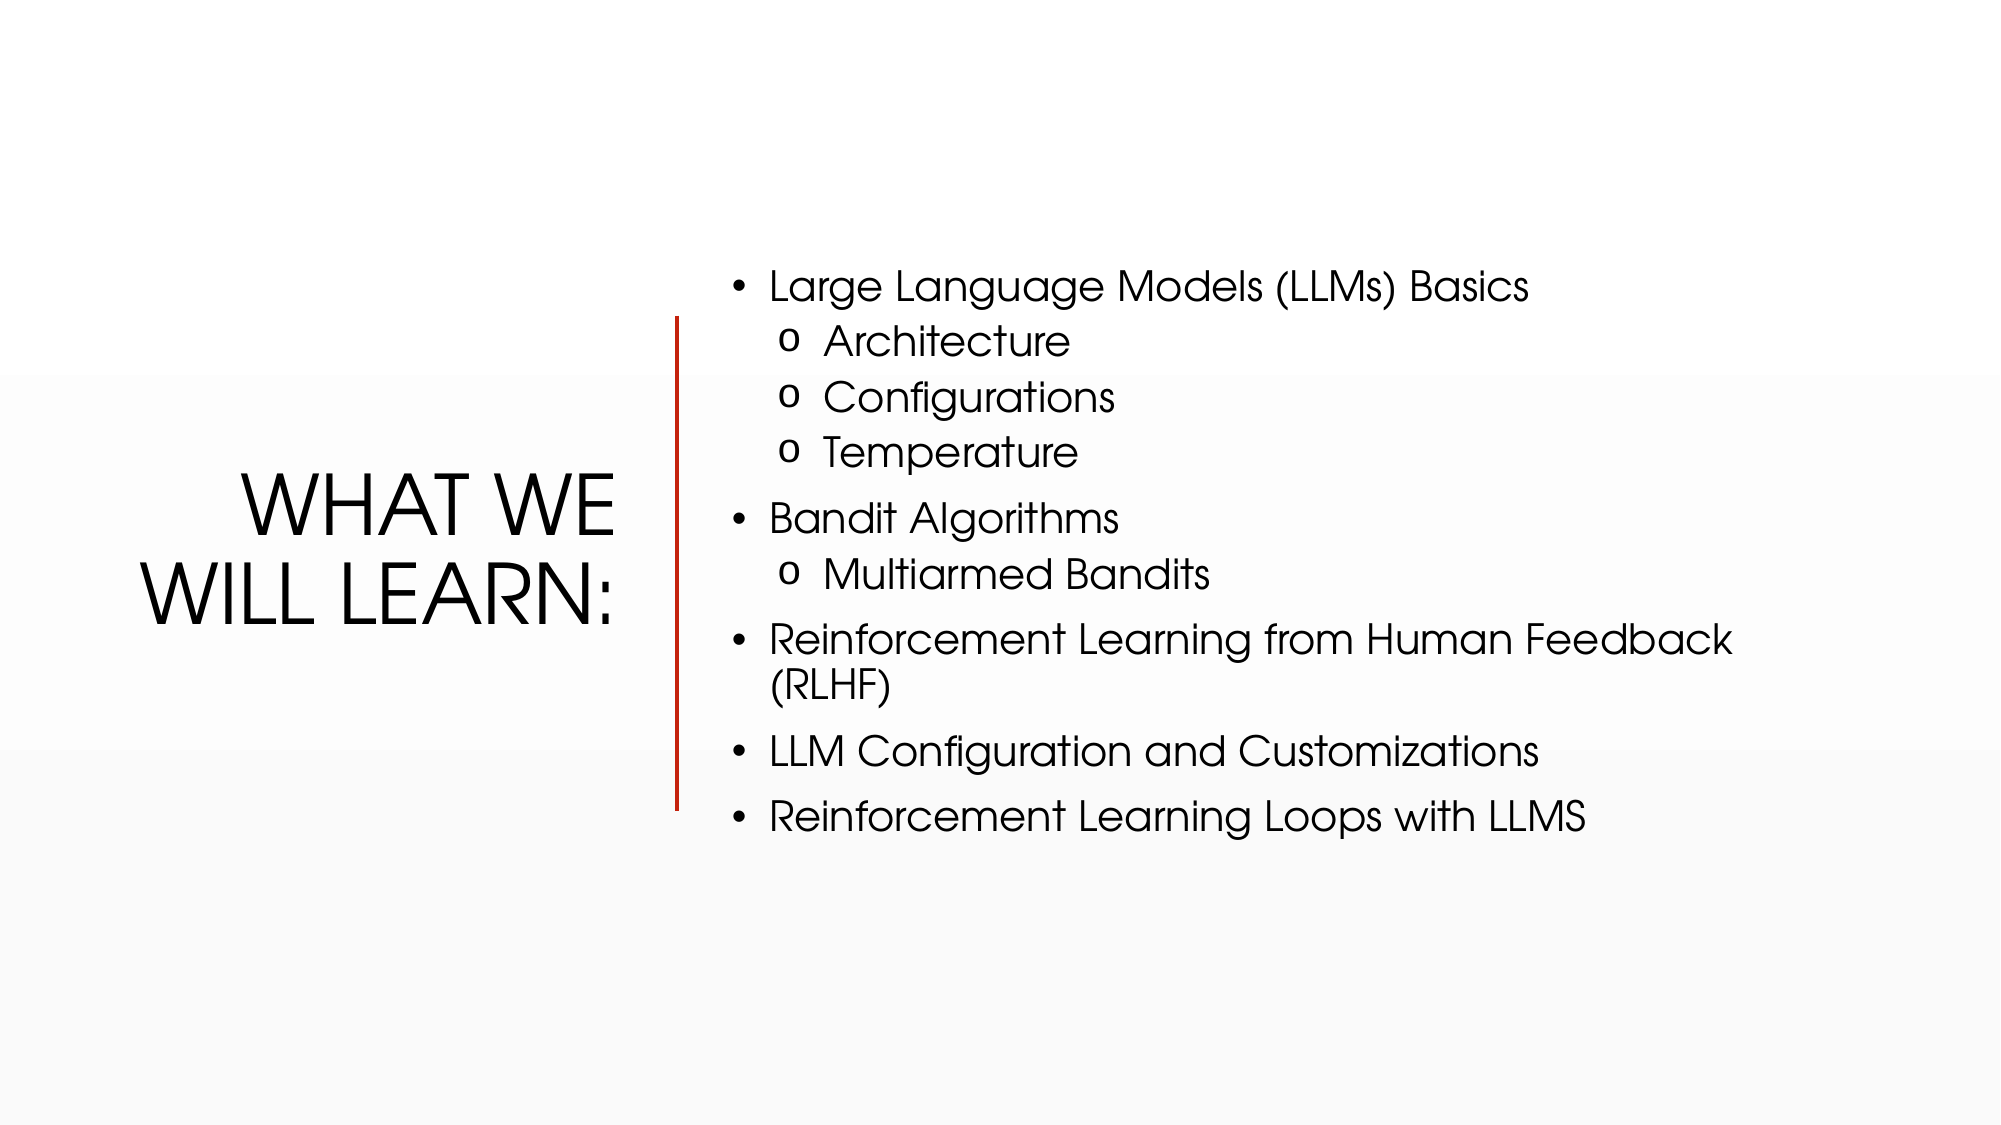

# What We Will Learn:
Large Language Models (LLMs) Basics
Architecture
Configurations
Temperature
Bandit Algorithms
Multiarmed Bandits
Reinforcement Learning from Human Feedback (RLHF)
LLM Configuration and Customizations
Reinforcement Learning Loops with LLMS